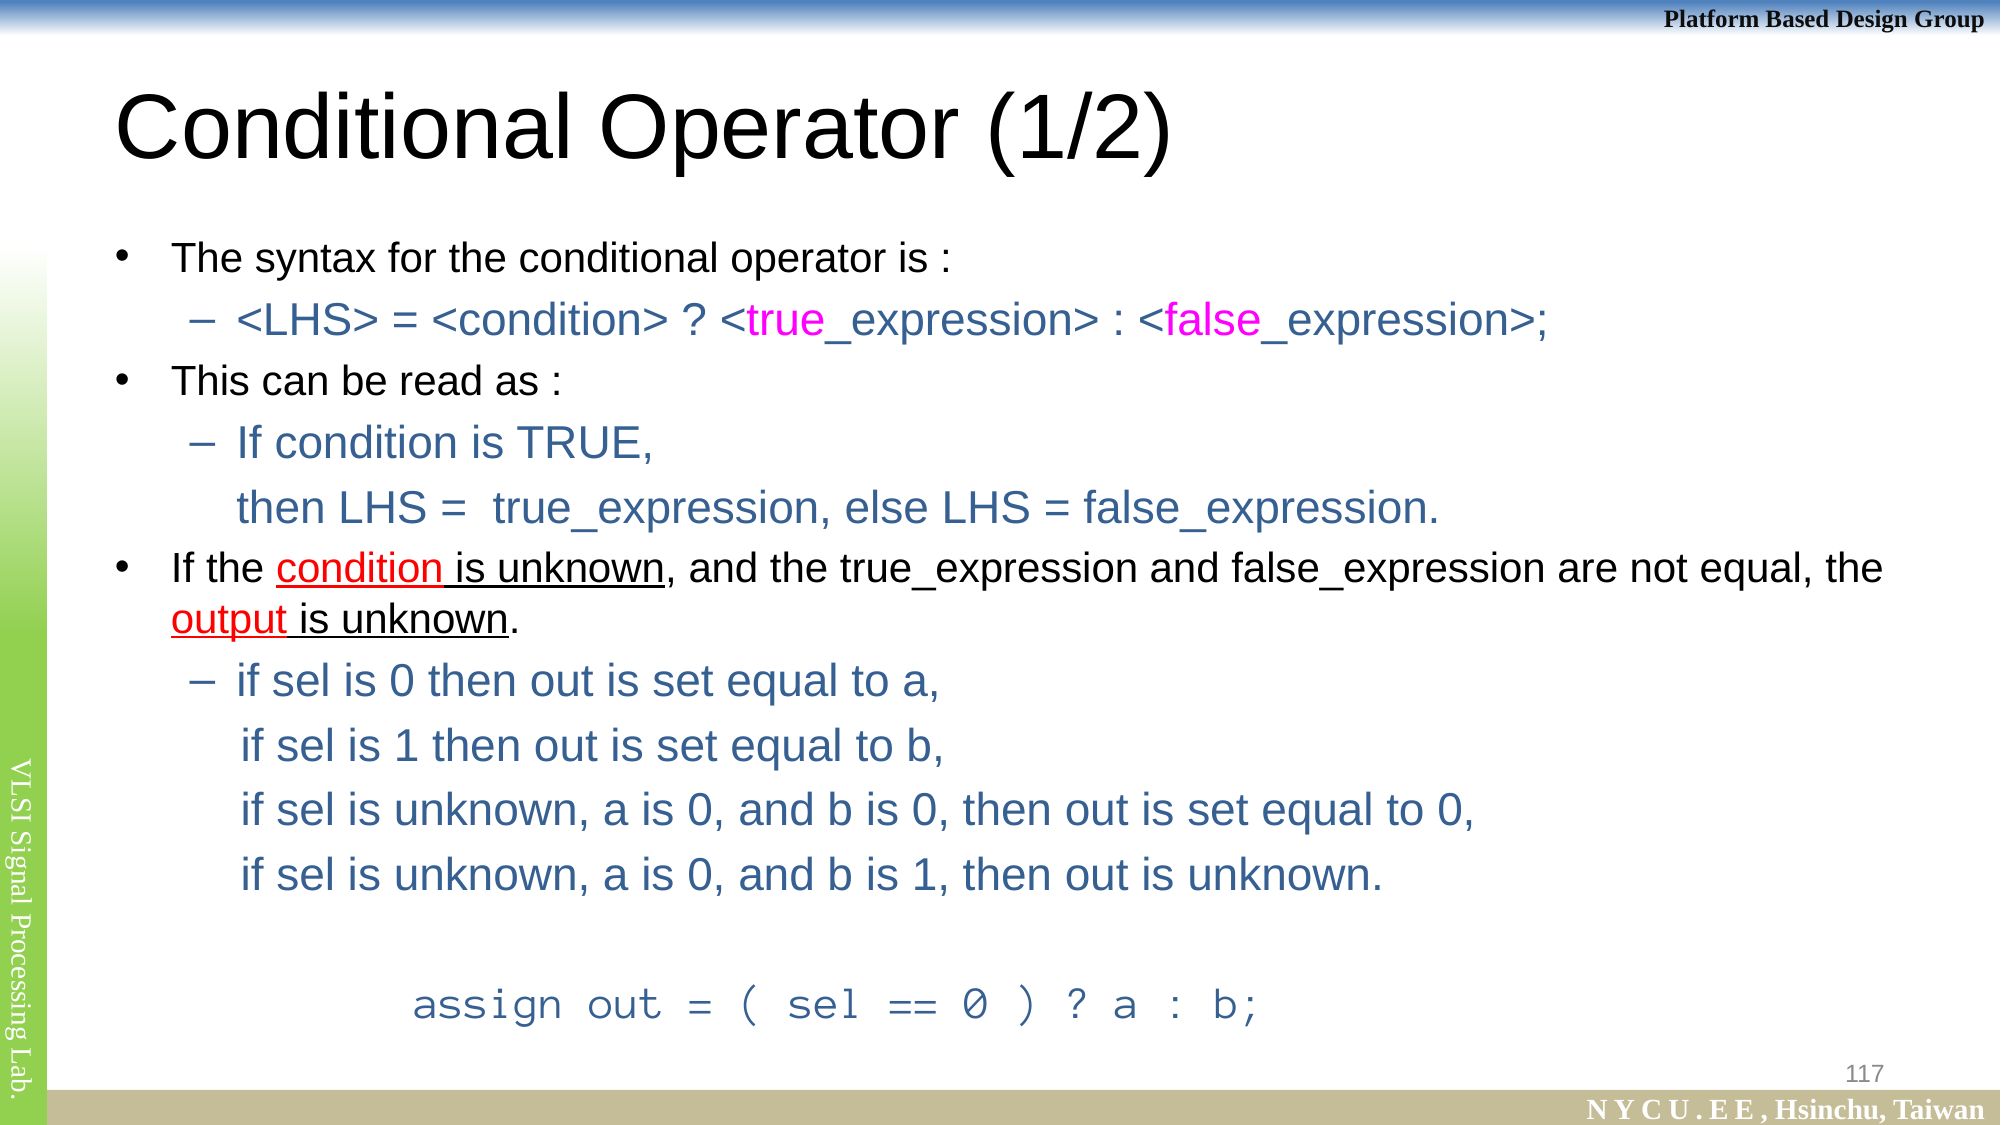

# Conditional Operator (1/2)
The syntax for the conditional operator is :
<LHS> = <condition> ? <true_expression> : <false_expression>;
This can be read as :
If condition is TRUE,
	then LHS =  true_expression, else LHS = false_expression.
If the condition is unknown, and the true_expression and false_expression are not equal, the output is unknown.
if sel is 0 then out is set equal to a,
    if sel is 1 then out is set equal to b,
    if sel is unknown, a is 0, and b is 0, then out is set equal to 0,
    if sel is unknown, a is 0, and b is 1, then out is unknown.

		              assign out = ( sel == 0 ) ? a : b;

117